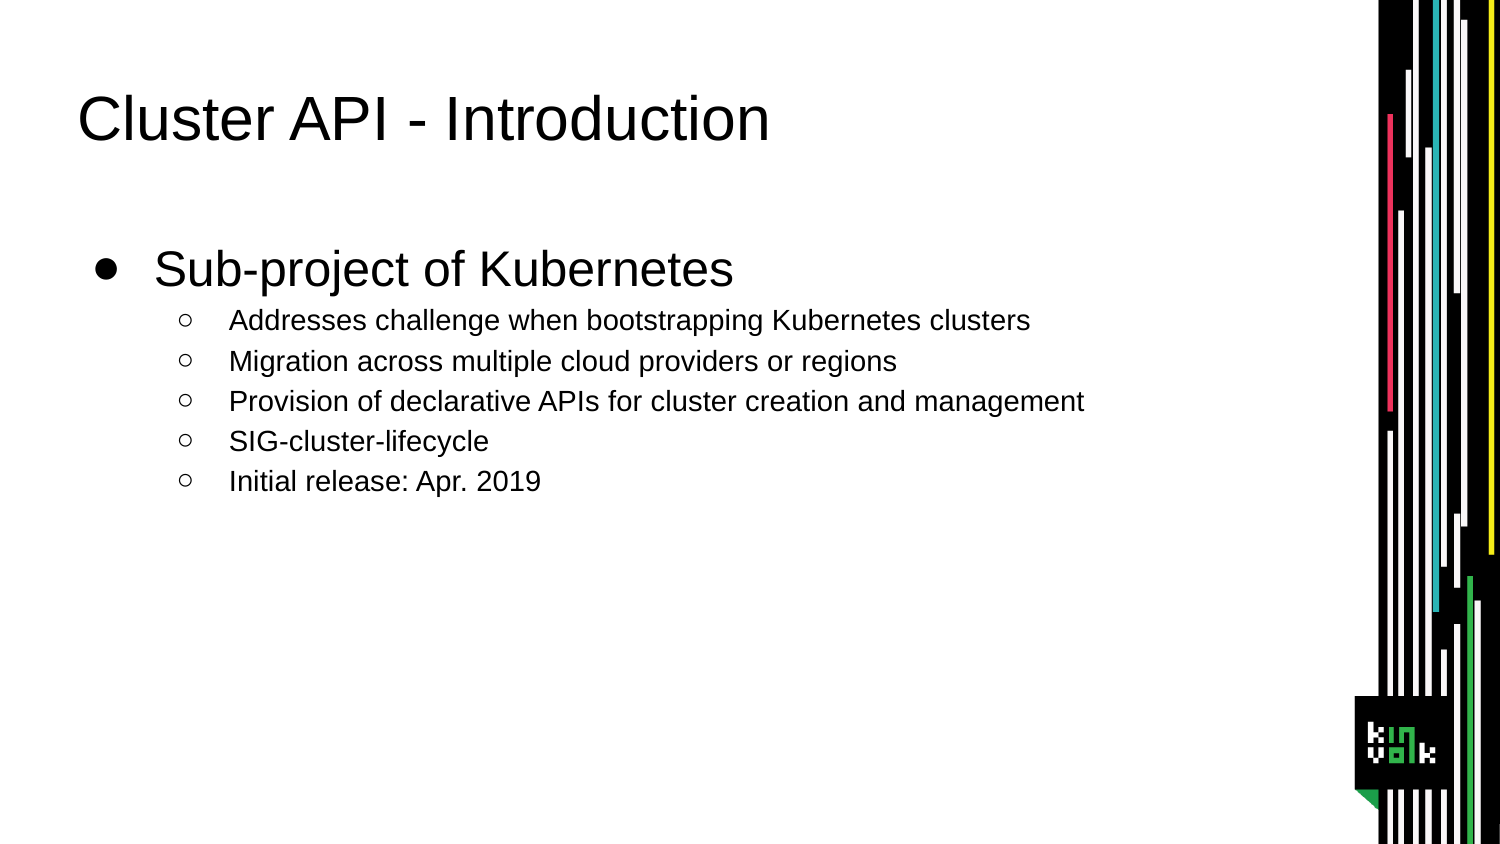

# Cluster API - Introduction
Sub-project of Kubernetes
Addresses challenge when bootstrapping Kubernetes clusters
Migration across multiple cloud providers or regions
Provision of declarative APIs for cluster creation and management
SIG-cluster-lifecycle
Initial release: Apr. 2019